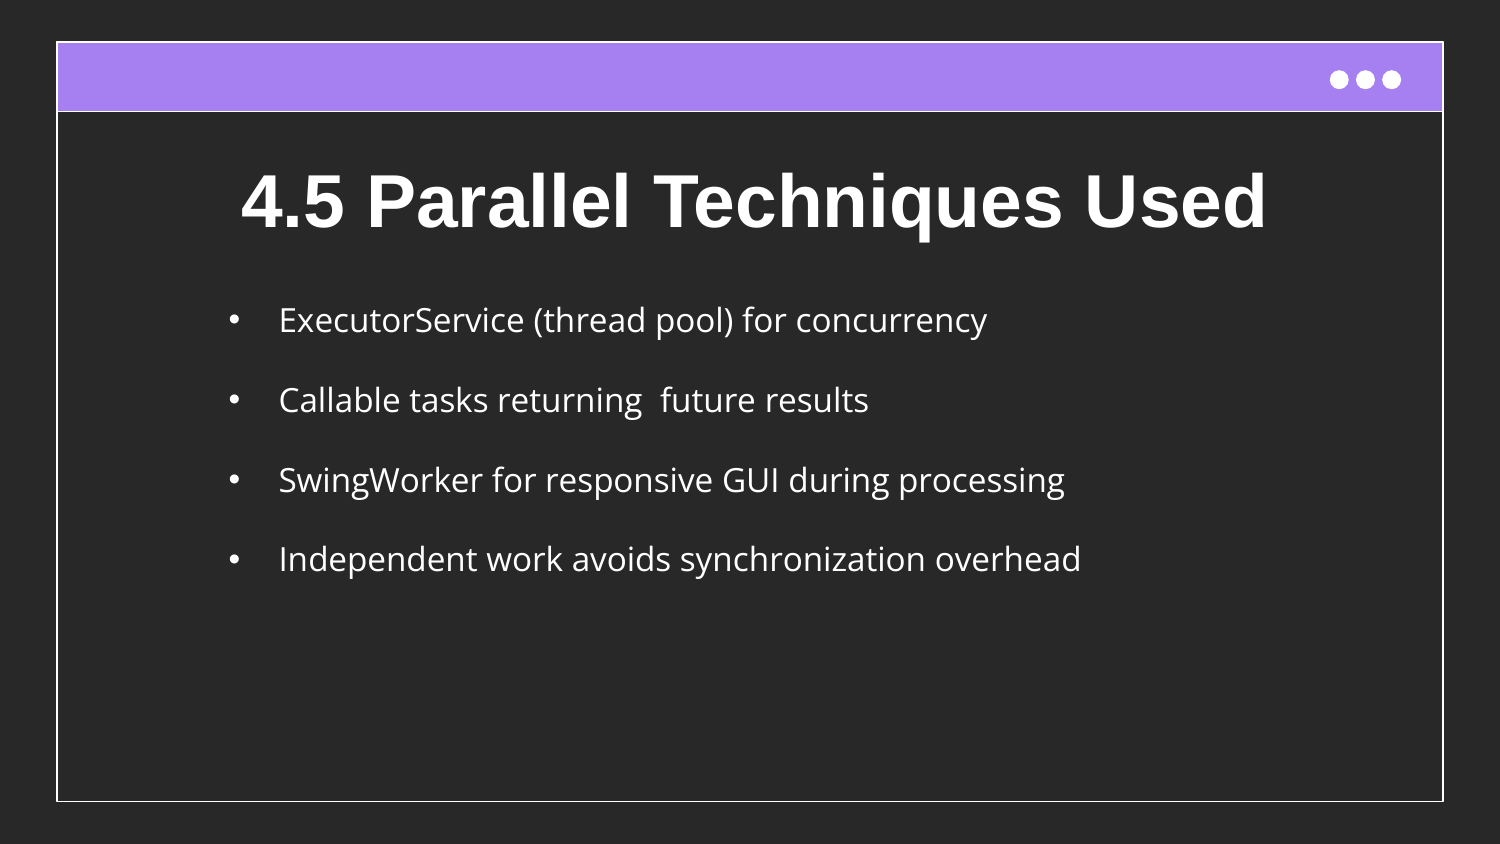

# 4.5 Parallel Techniques Used
ExecutorService (thread pool) for concurrency

Callable tasks returning  future results

SwingWorker for responsive GUI during processing

Independent work avoids synchronization overhead